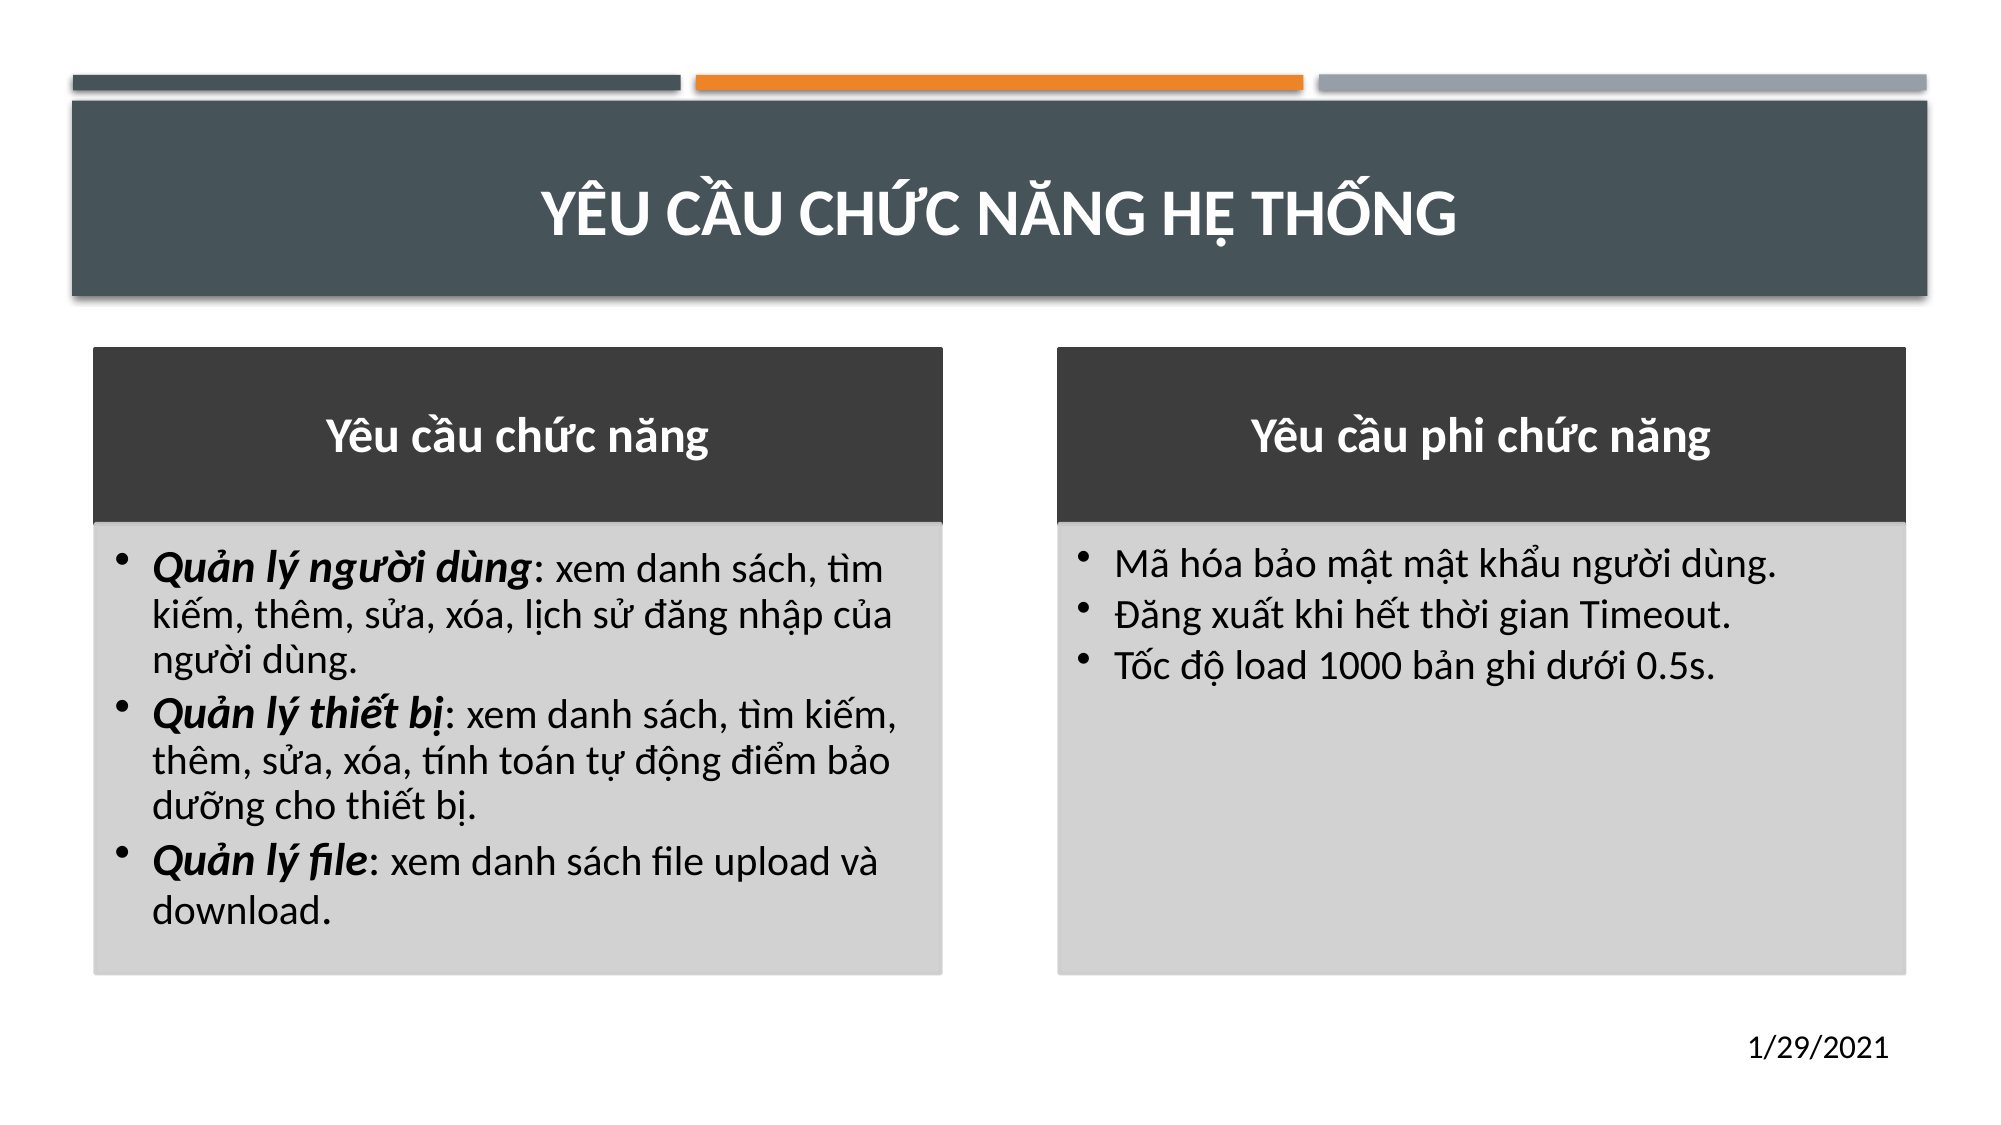

# YÊU CẦU CHỨC NĂNG HỆ THỐNG
Yêu cầu chức năng
Quản lý người dùng: xem danh sách, tìm kiếm, thêm, sửa, xóa, lịch sử đăng nhập của người dùng.
Quản lý thiết bị: xem danh sách, tìm kiếm, thêm, sửa, xóa, tính toán tự động điểm bảo dưỡng cho thiết bị.
Quản lý file: xem danh sách file upload và download.
Yêu cầu phi chức năng
Mã hóa bảo mật mật khẩu người dùng.
Đăng xuất khi hết thời gian Timeout.
Tốc độ load 1000 bản ghi dưới 0.5s.
1/29/2021